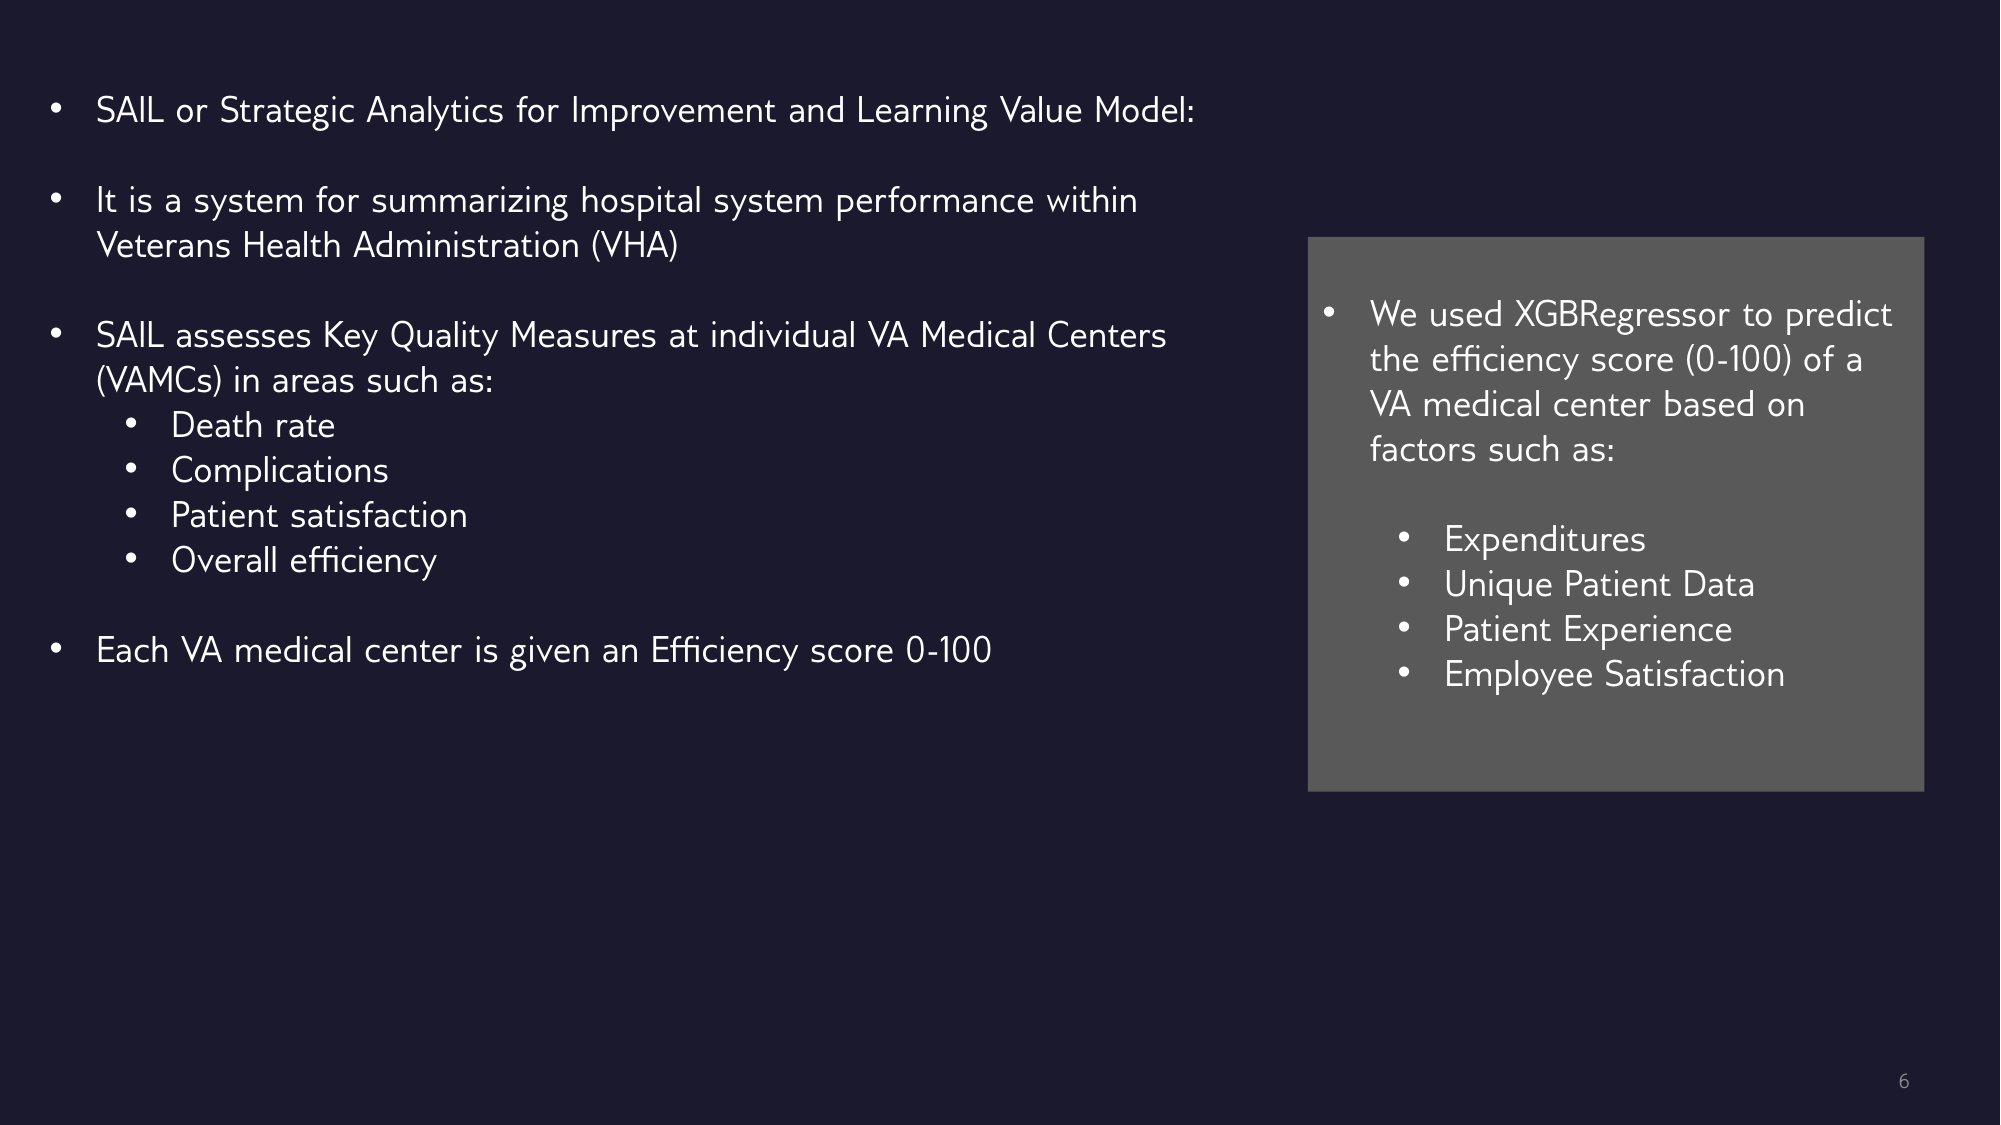

SAIL or Strategic Analytics for Improvement and Learning Value Model:

It is a system for summarizing hospital system performance within Veterans Health Administration (VHA)

SAIL assesses Key Quality Measures at individual VA Medical Centers (VAMCs) in areas such as:
Death rate
Complications
Patient satisfaction
Overall efficiency

Each VA medical center is given an Efficiency score 0-100

We used XGBRegressor to predict the efficiency score (0-100) of a VA medical center based on factors such as:

Expenditures
Unique Patient Data
Patient Experience
Employee Satisfaction

6